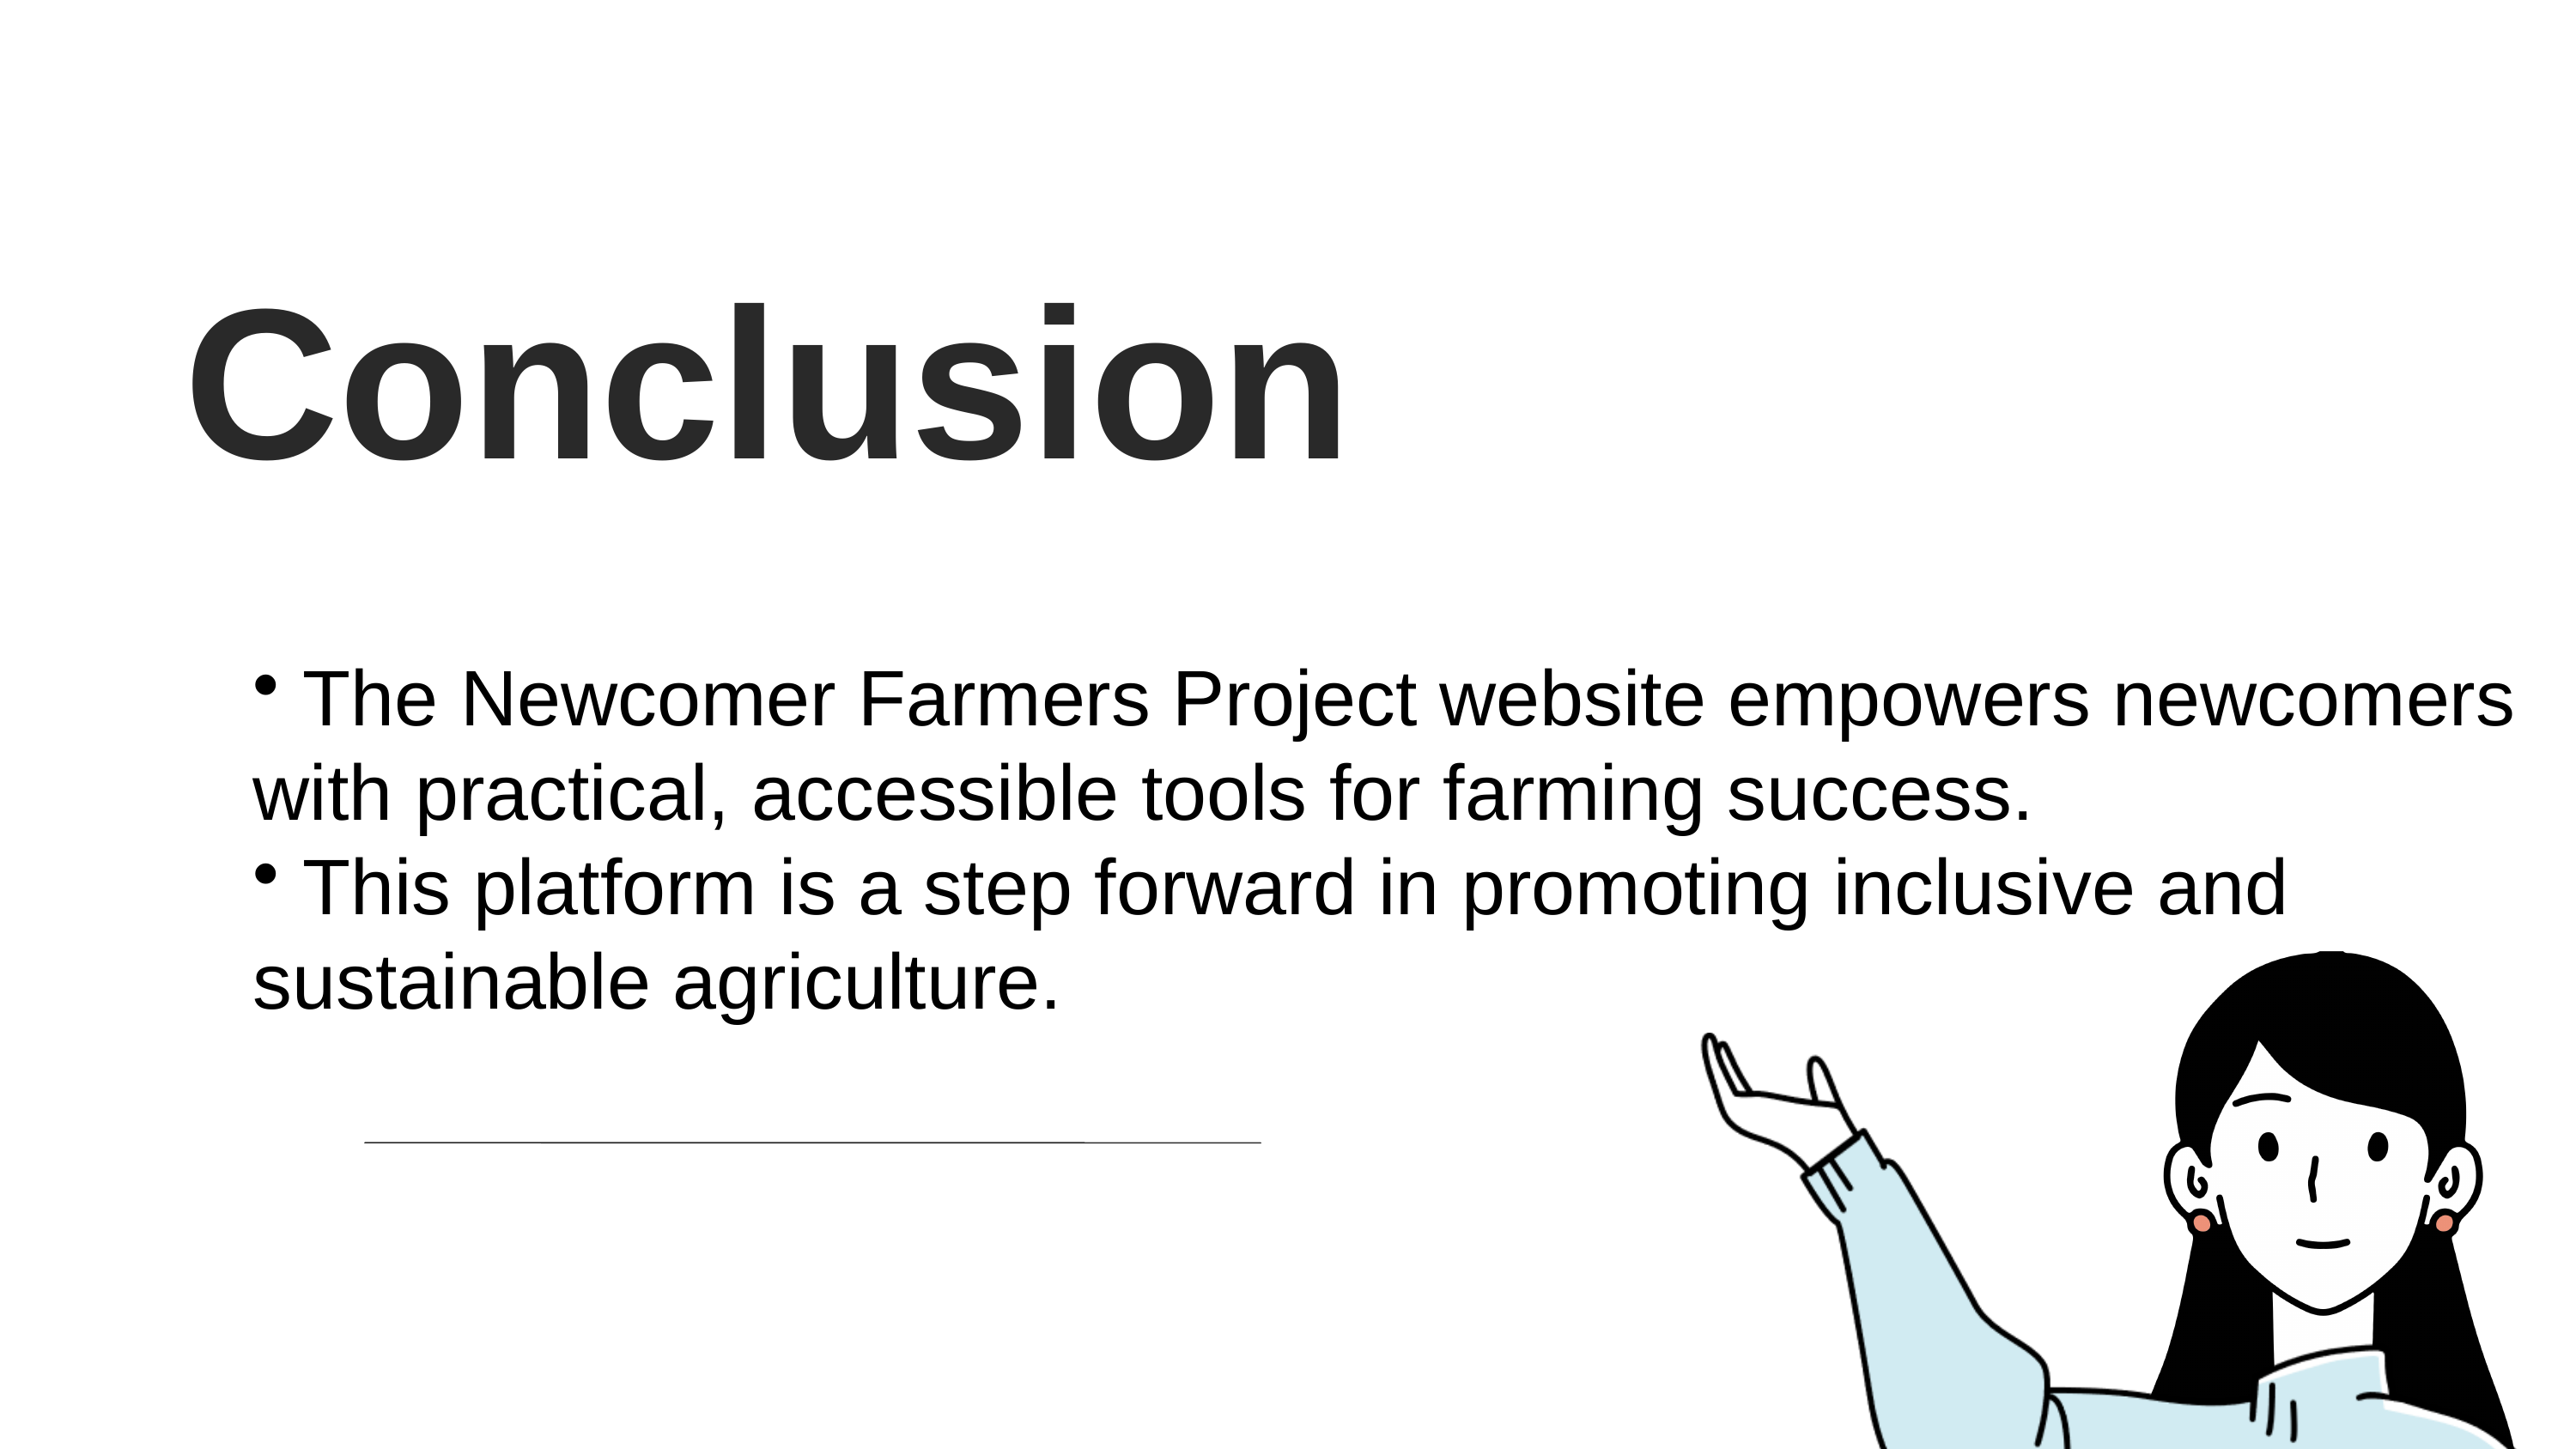

Conclusion
 The Newcomer Farmers Project website empowers newcomers with practical, accessible tools for farming success.
 This platform is a step forward in promoting inclusive and sustainable agriculture.